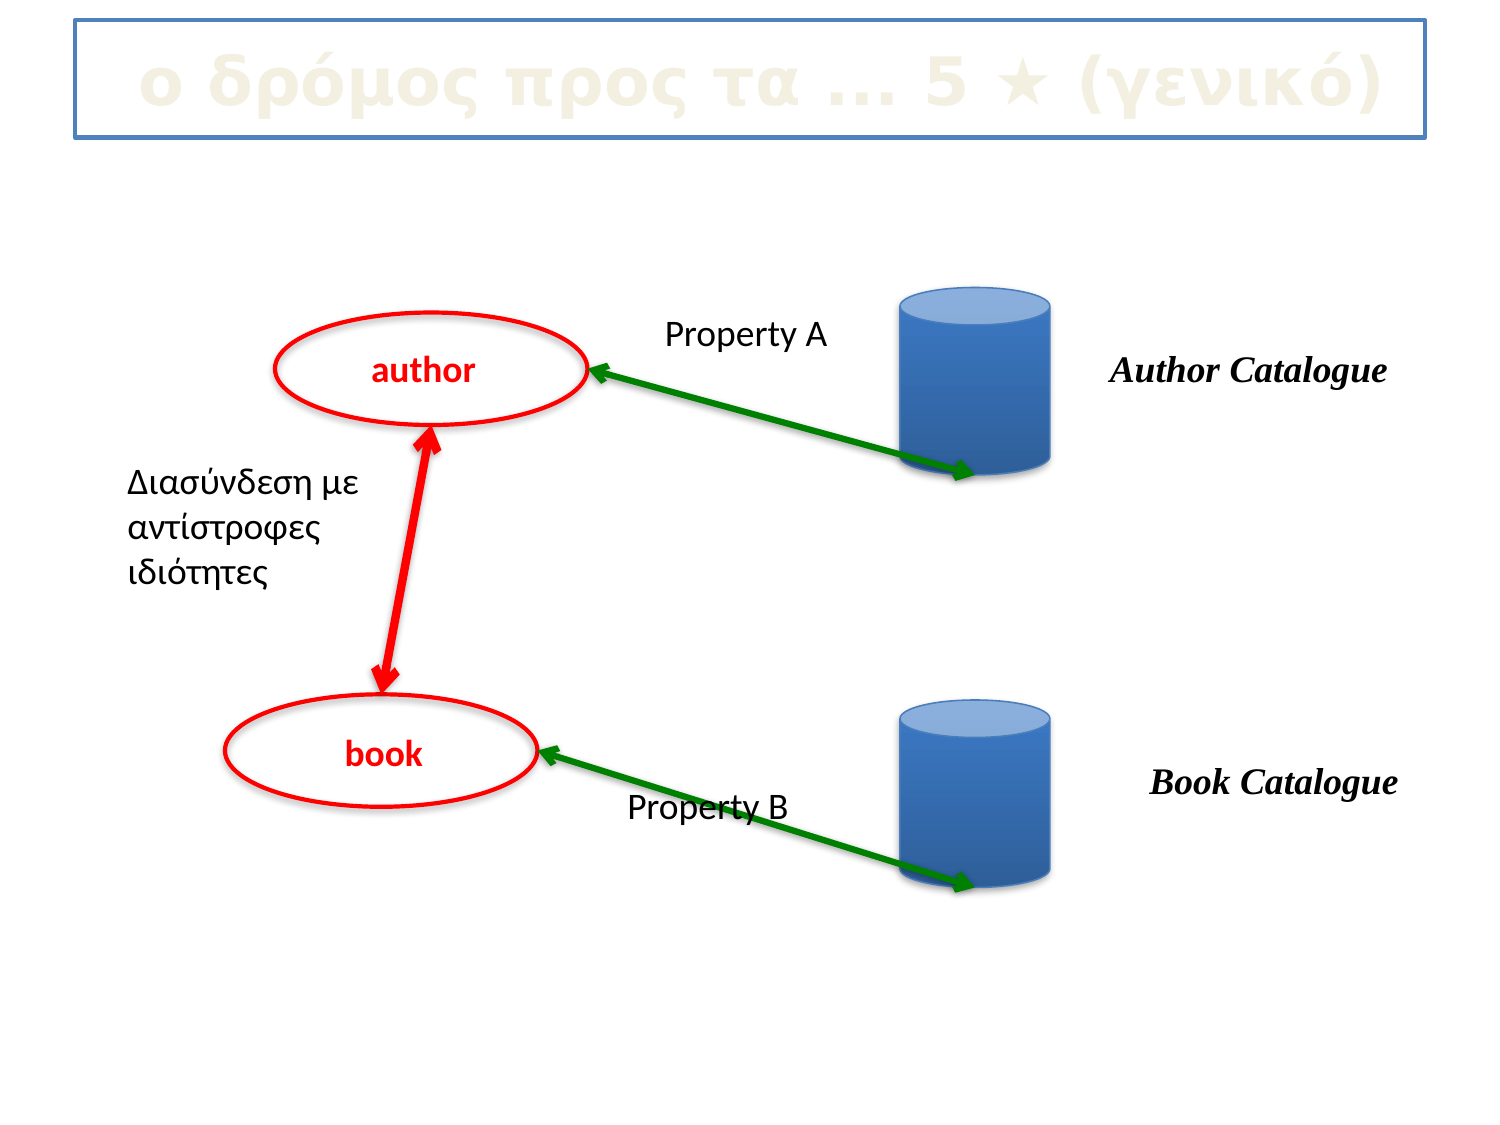

# ο δρόμος προς τα ... 5 ★ (γενικό)

Property A

author
Author Catalogue
Διασύνδεση με αντίστροφες ιδιότητες

book
Book Catalogue
Property B